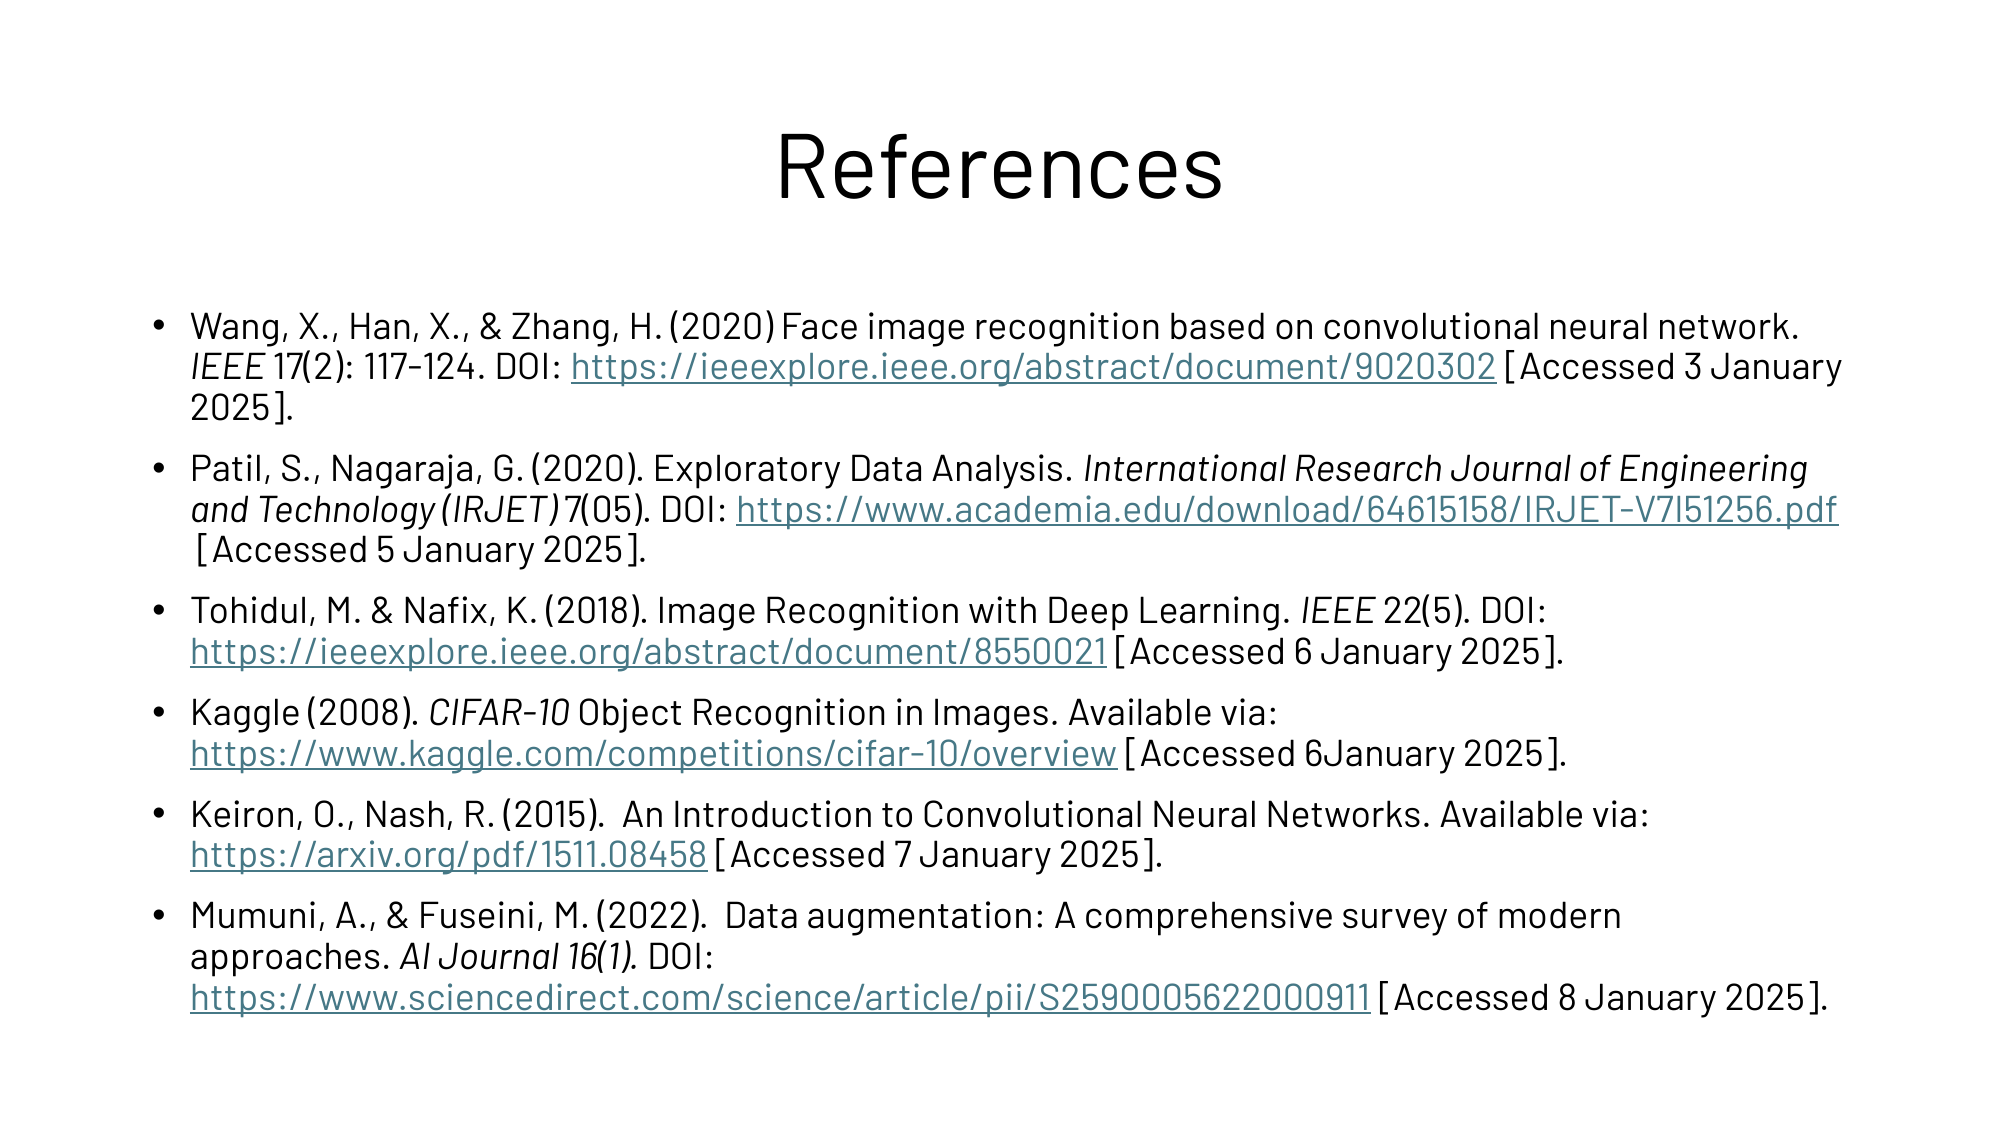

# References
Wang, X., Han, X., & Zhang, H. (2020) Face image recognition based on convolutional neural network. IEEE 17(2): 117-124. DOI: https://ieeexplore.ieee.org/abstract/document/9020302 [Accessed 3 January 2025].
Patil, S., Nagaraja, G. (2020). Exploratory Data Analysis. International Research Journal of Engineering and Technology (IRJET) 7(05). DOI: https://www.academia.edu/download/64615158/IRJET-V7I51256.pdf  [Accessed 5 January 2025].
Tohidul, M. & Nafix, K. (2018). Image Recognition with Deep Learning. IEEE 22(5). DOI: https://ieeexplore.ieee.org/abstract/document/8550021 [Accessed 6 January 2025].
Kaggle (2008). CIFAR-10 Object Recognition in Images. Available via: https://www.kaggle.com/competitions/cifar-10/overview [Accessed 6January 2025].
Keiron, O., Nash, R. (2015).  An Introduction to Convolutional Neural Networks. Available via: https://arxiv.org/pdf/1511.08458 [Accessed 7 January 2025].
Mumuni, A., & Fuseini, M. (2022).  Data augmentation: A comprehensive survey of modern approaches. AI Journal 16(1). DOI: https://www.sciencedirect.com/science/article/pii/S2590005622000911 [Accessed 8 January 2025].